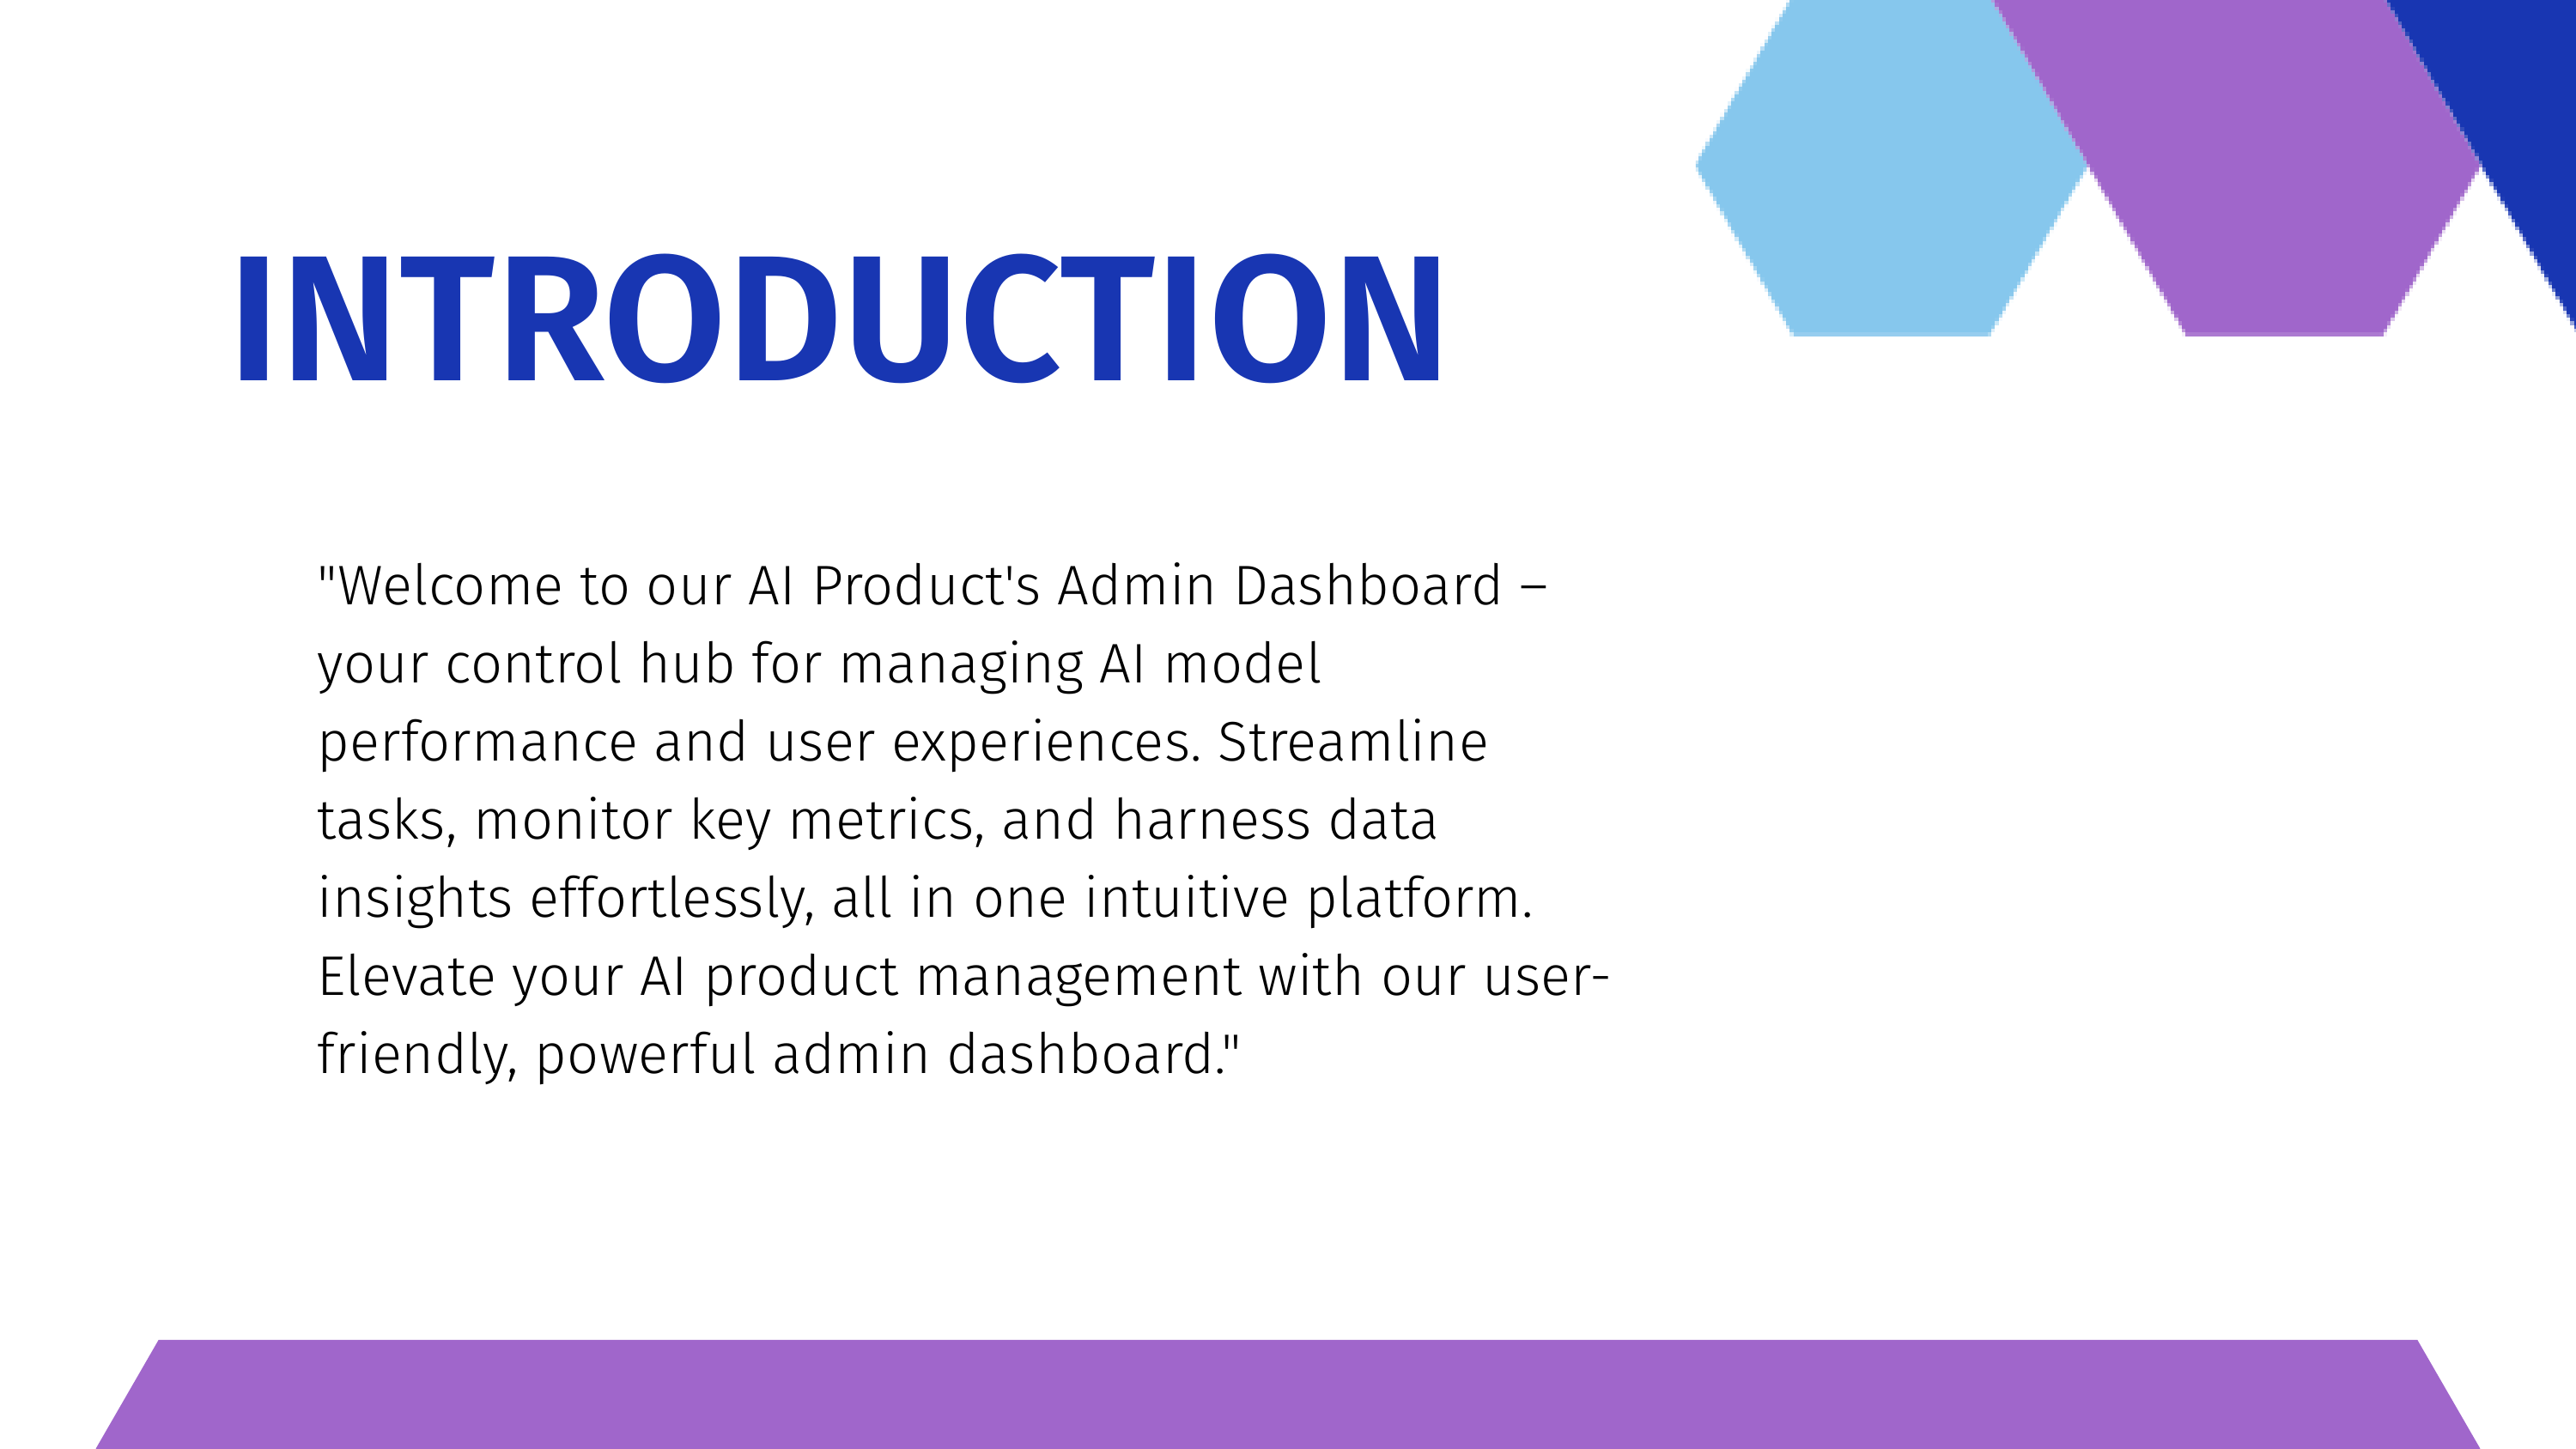

INTRODUCTION

"Welcome to our AI Product's Admin Dashboard – your control hub for managing AI model performance and user experiences. Streamline tasks, monitor key metrics, and harness data insights effortlessly, all in one intuitive platform. Elevate your AI product management with our user-friendly, powerful admin dashboard."